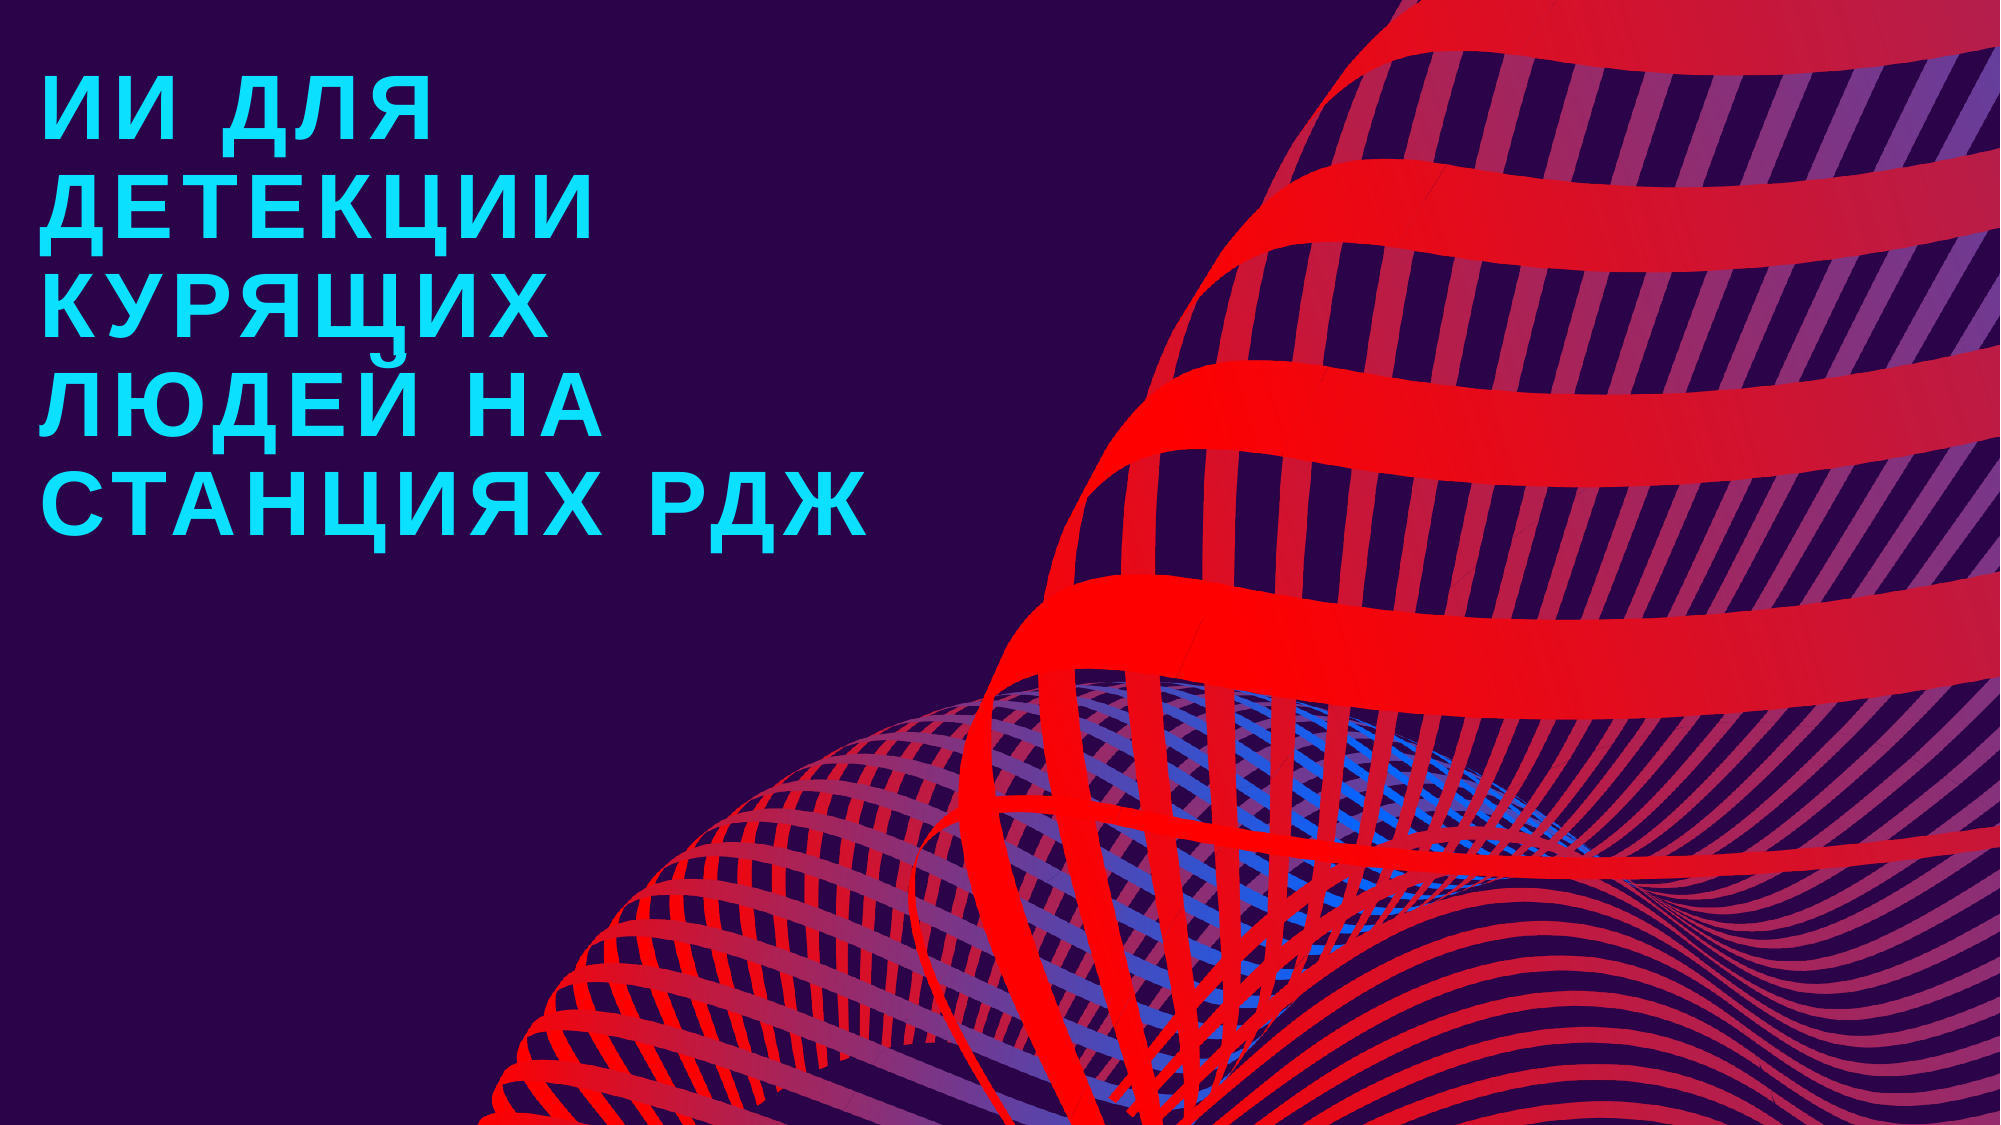

# ИИ для детекции курящих людей на станциях рдж